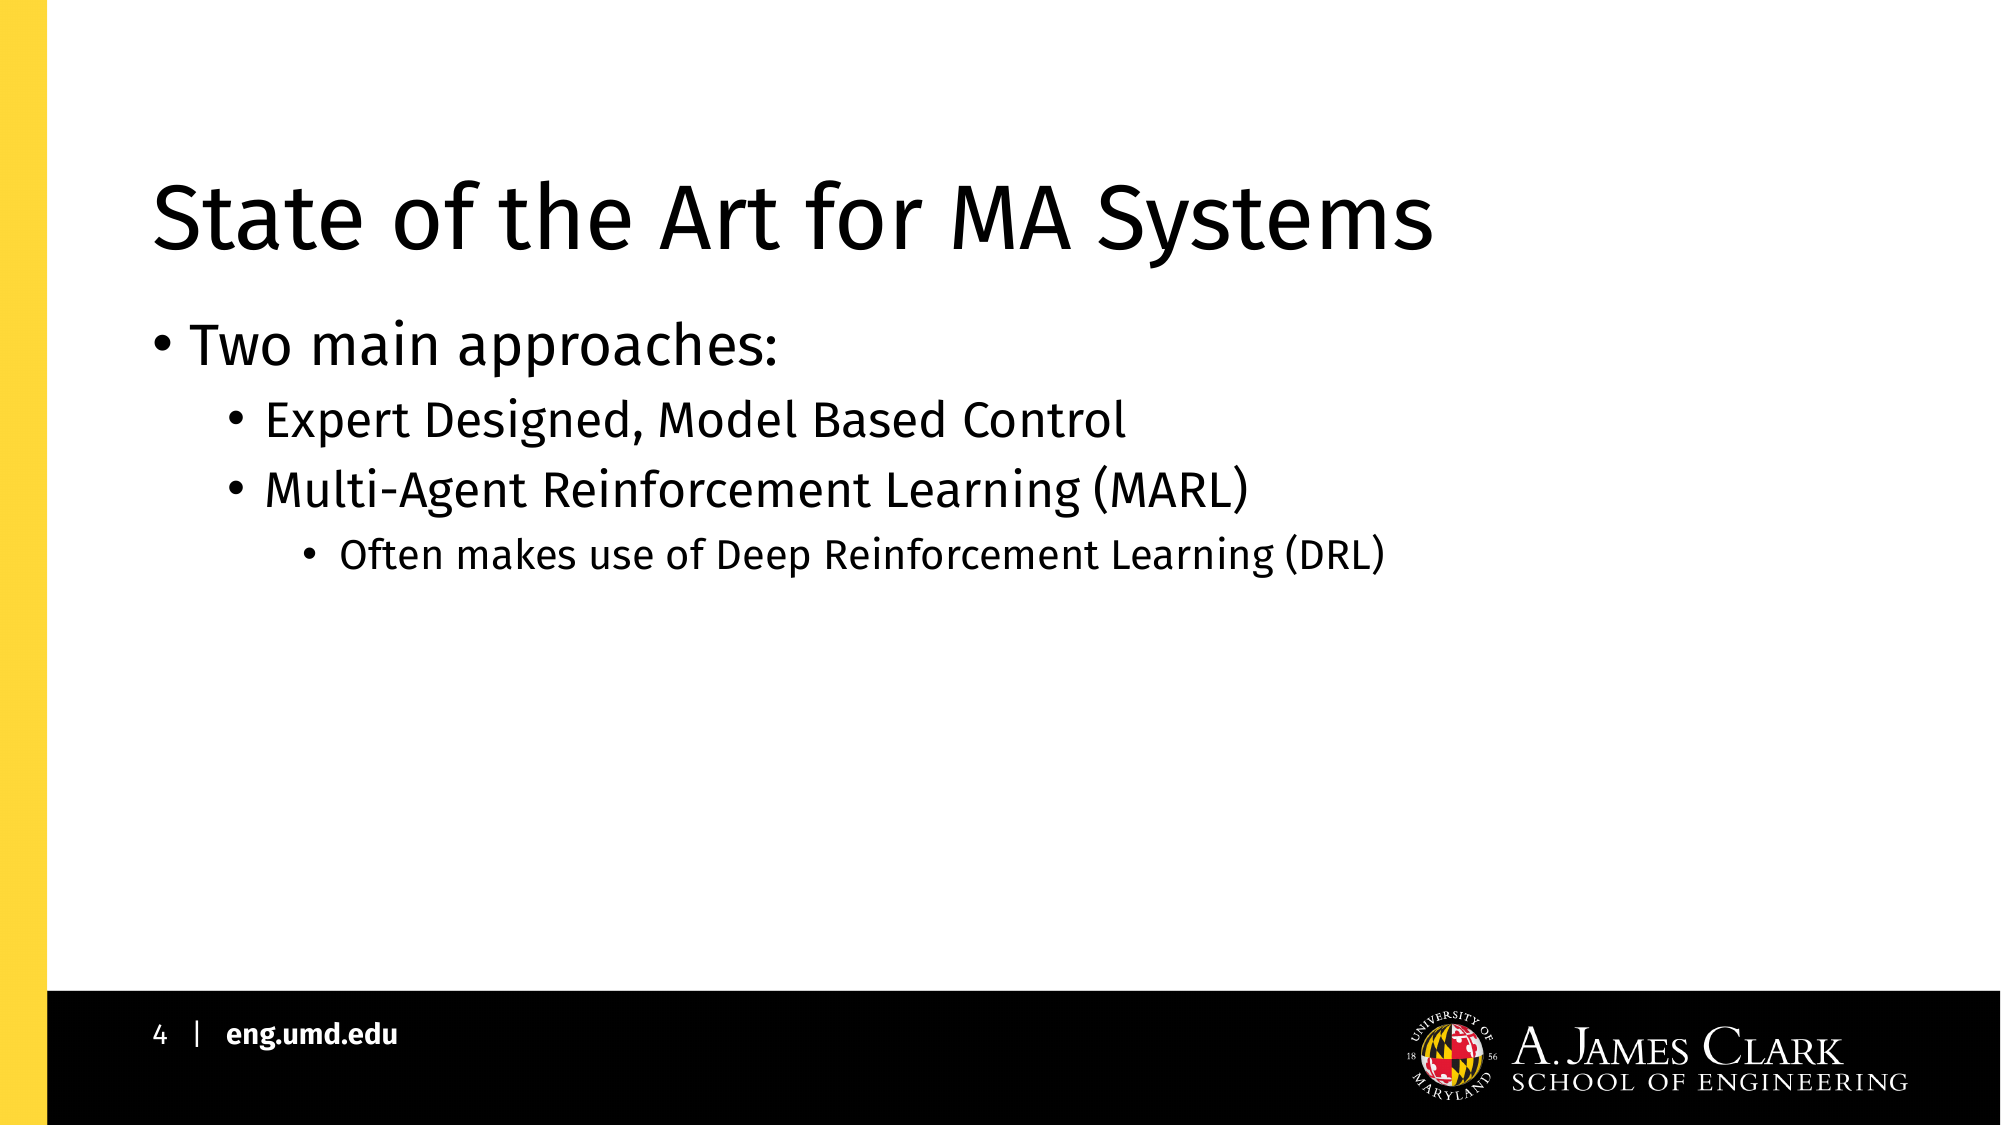

# State of the Art for MA Systems
Two main approaches:
Expert Designed, Model Based Control
Multi-Agent Reinforcement Learning (MARL)
Often makes use of Deep Reinforcement Learning (DRL)

4   |   eng.umd.edu